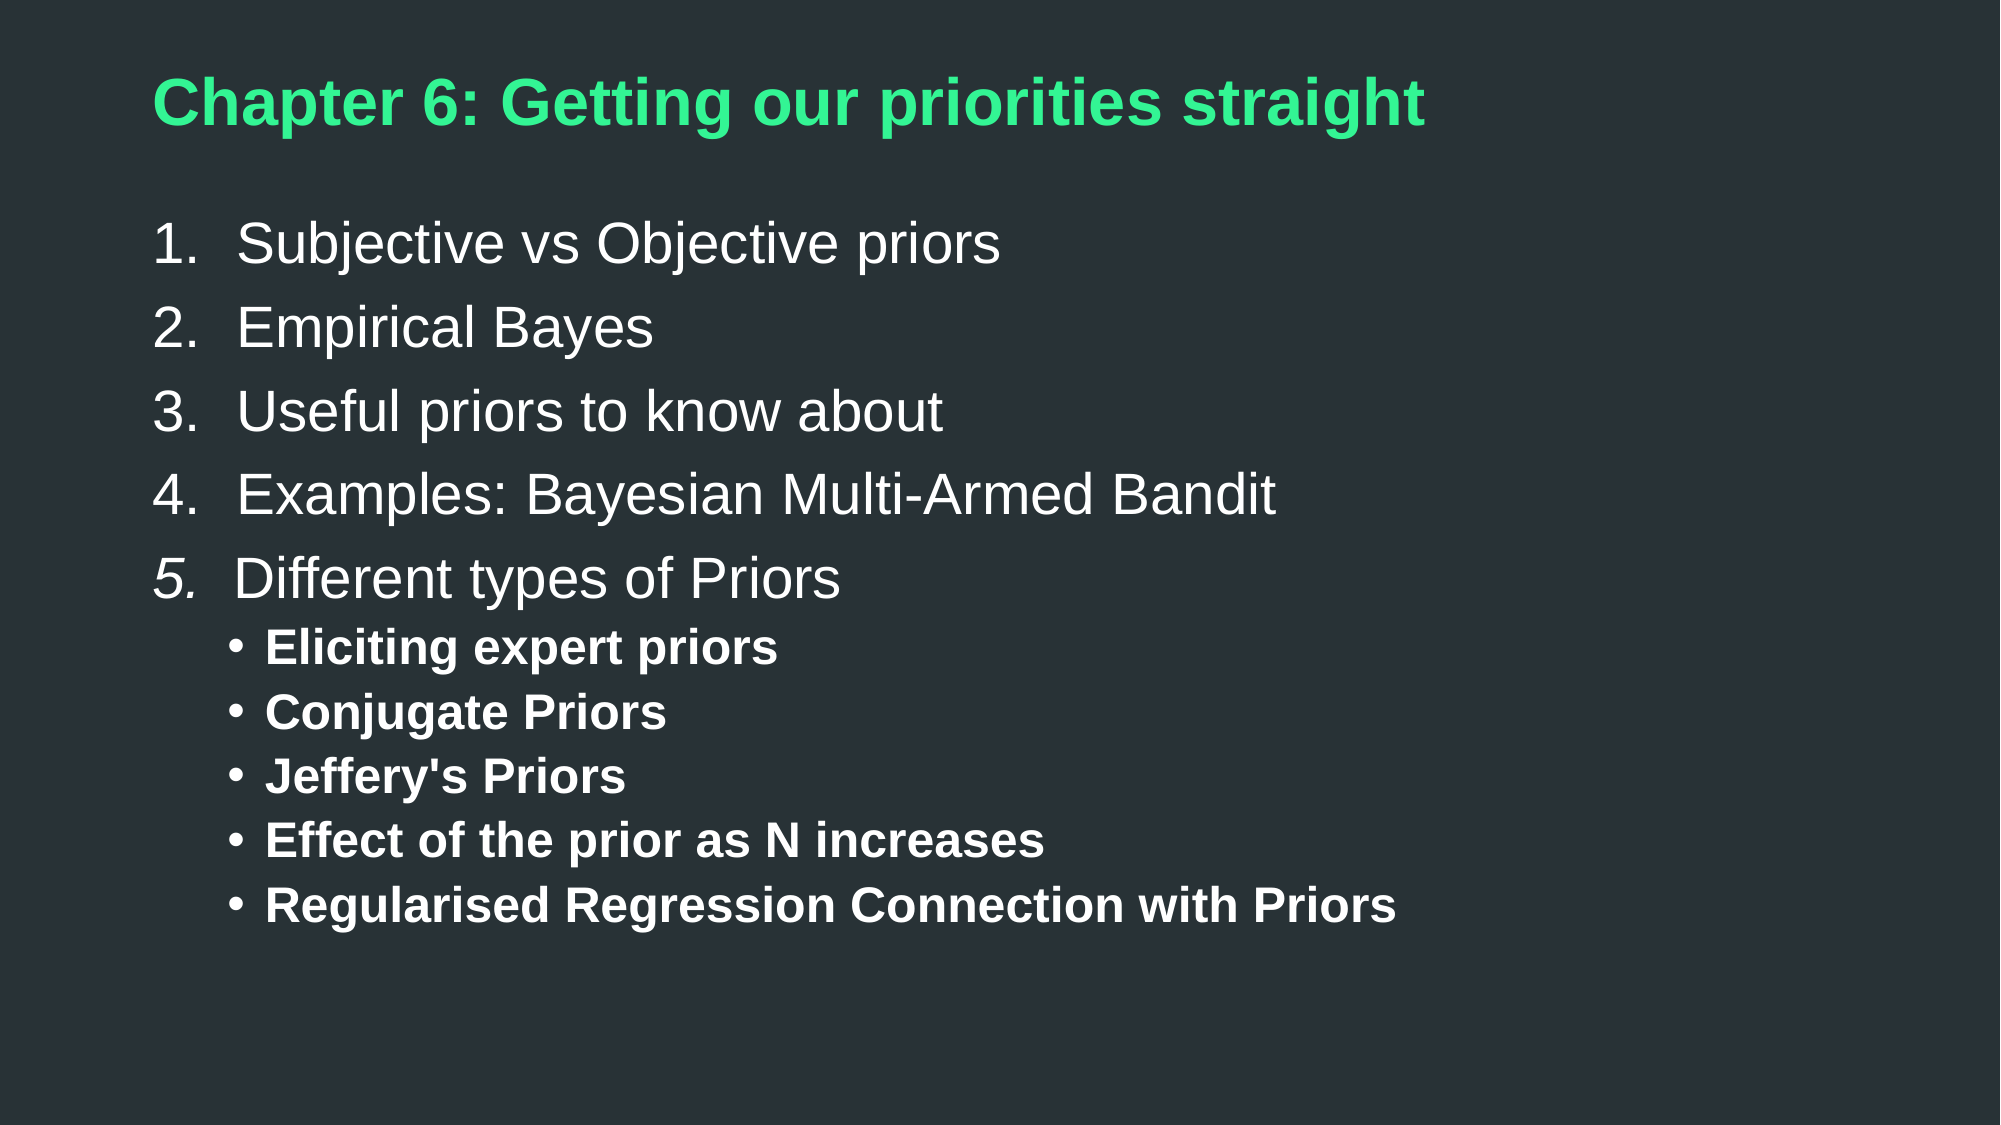

# Chapter 6: Getting our priorities straight
Subjective vs Objective priors
Empirical Bayes
Useful priors to know about
Examples: Bayesian Multi-Armed Bandit
5.  Different types of Priors
Eliciting expert priors
Conjugate Priors
Jeffery's Priors
Effect of the prior as N increases
Regularised Regression Connection with Priors